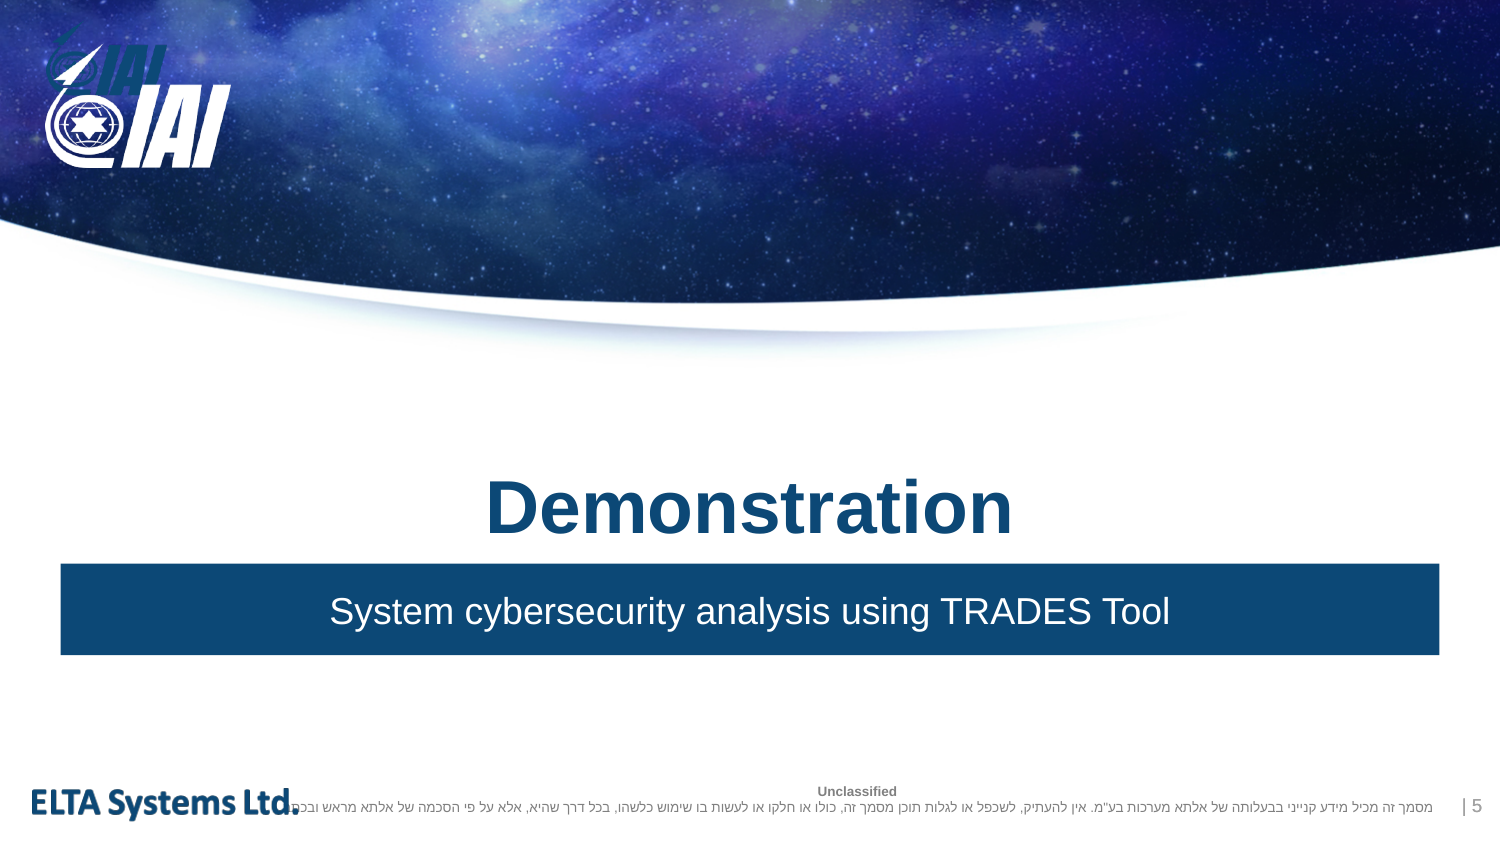

# Demonstration

System cybersecurity analysis using TRADES Tool